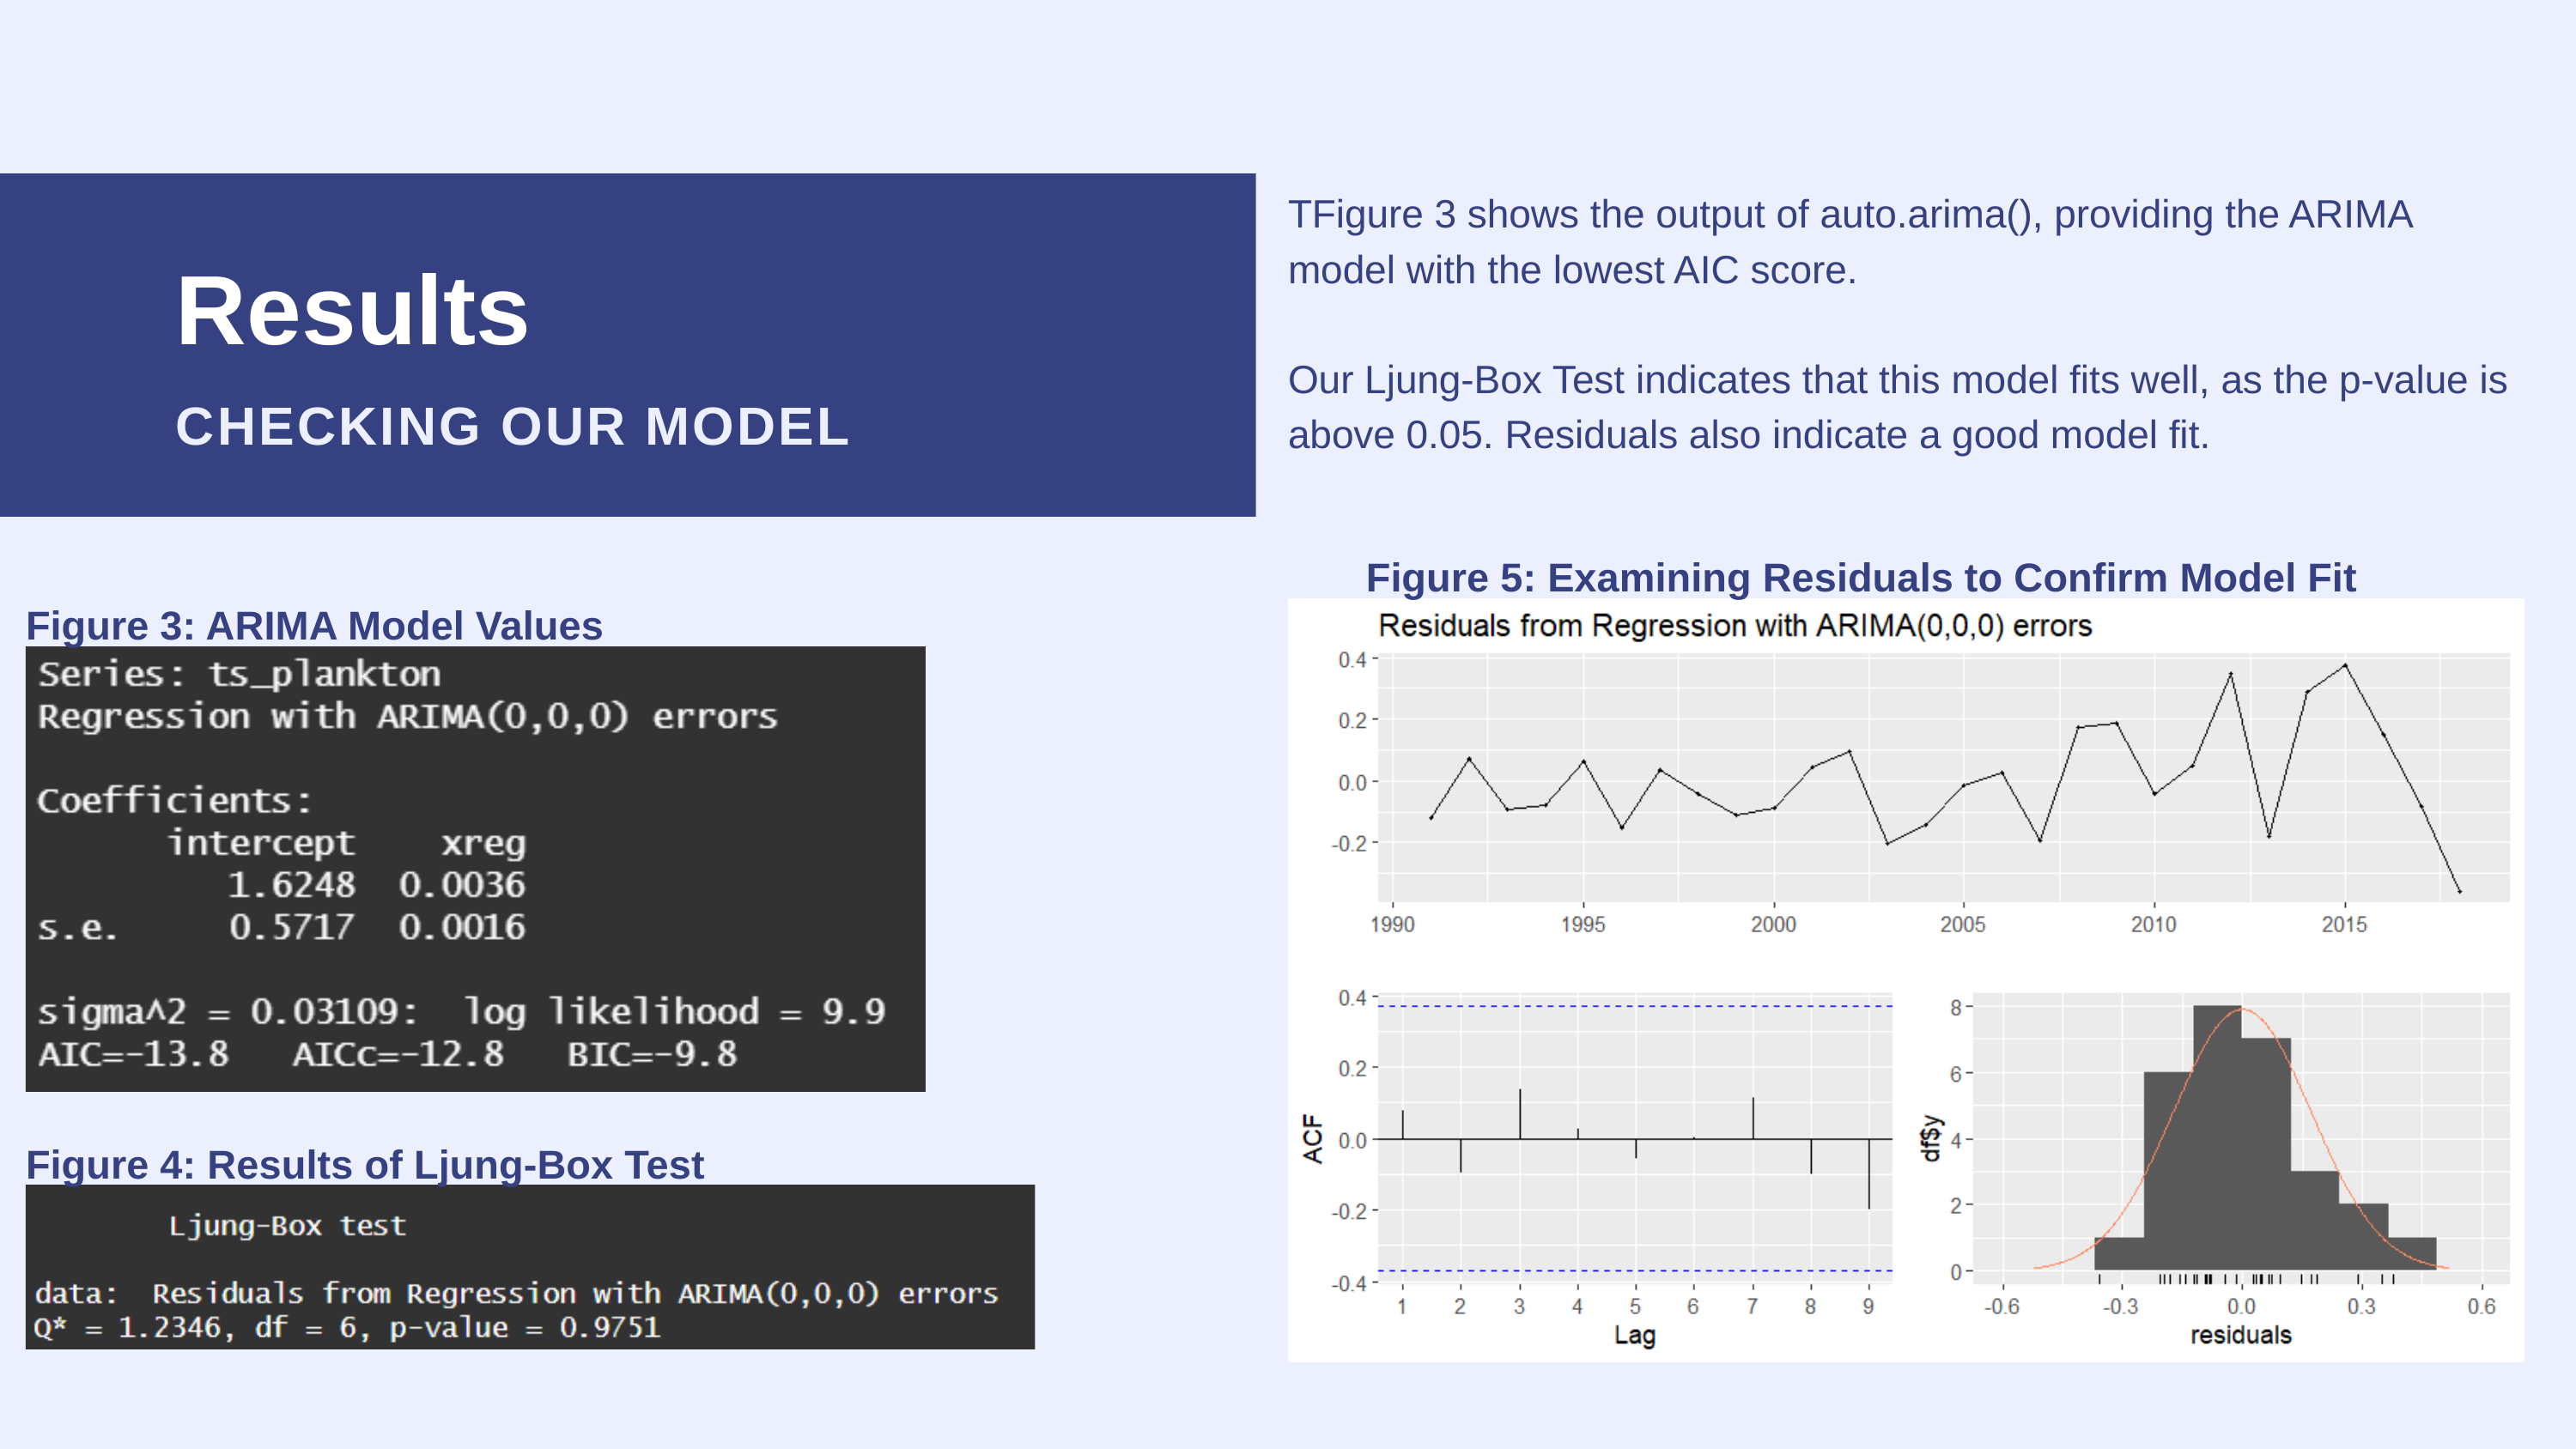

Results
CHECKING OUR MODEL
TFigure 3 shows the output of auto.arima(), providing the ARIMA model with the lowest AIC score.

Our Ljung-Box Test indicates that this model fits well, as the p-value is above 0.05. Residuals also indicate a good model fit.
Figure 5: Examining Residuals to Confirm Model Fit
Figure 3: ARIMA Model Values

Figure 4: Results of Ljung-Box Test